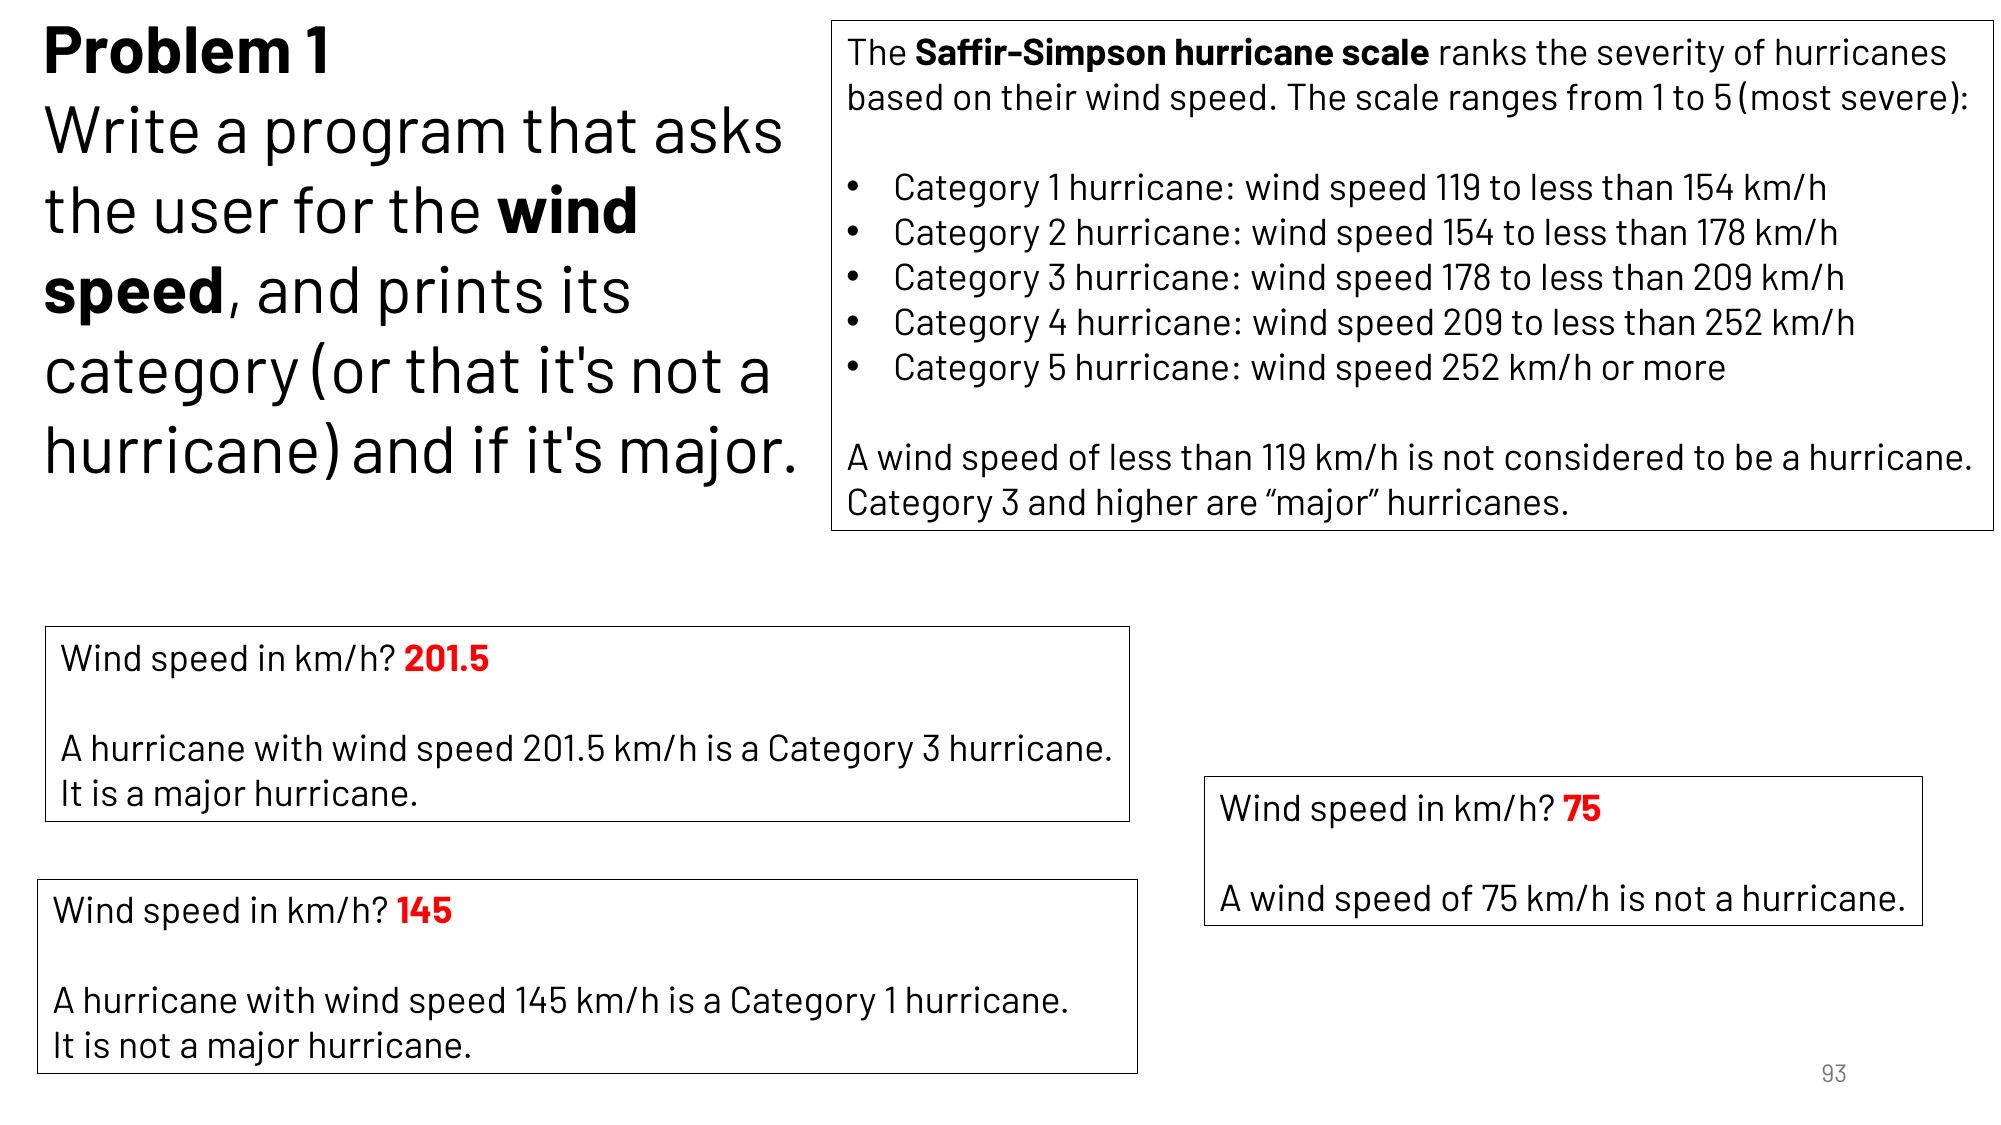

Problem 1
Write a program that asks the user for the wind speed, and prints its category (or that it's not a hurricane) and if it's major.
The Saffir-Simpson hurricane scale ranks the severity of hurricanes based on their wind speed. The scale ranges from 1 to 5 (most severe):

Category 1 hurricane: wind speed 119 to less than 154 km/h
Category 2 hurricane: wind speed 154 to less than 178 km/h
Category 3 hurricane: wind speed 178 to less than 209 km/h
Category 4 hurricane: wind speed 209 to less than 252 km/h
Category 5 hurricane: wind speed 252 km/h or more

A wind speed of less than 119 km/h is not considered to be a hurricane. Category 3 and higher are “major” hurricanes.
Wind speed in km/h? 201.5

A hurricane with wind speed 201.5 km/h is a Category 3 hurricane.
It is a major hurricane.
Wind speed in km/h? 75

A wind speed of 75 km/h is not a hurricane.
Wind speed in km/h? 145

A hurricane with wind speed 145 km/h is a Category 1 hurricane.
It is not a major hurricane.
93